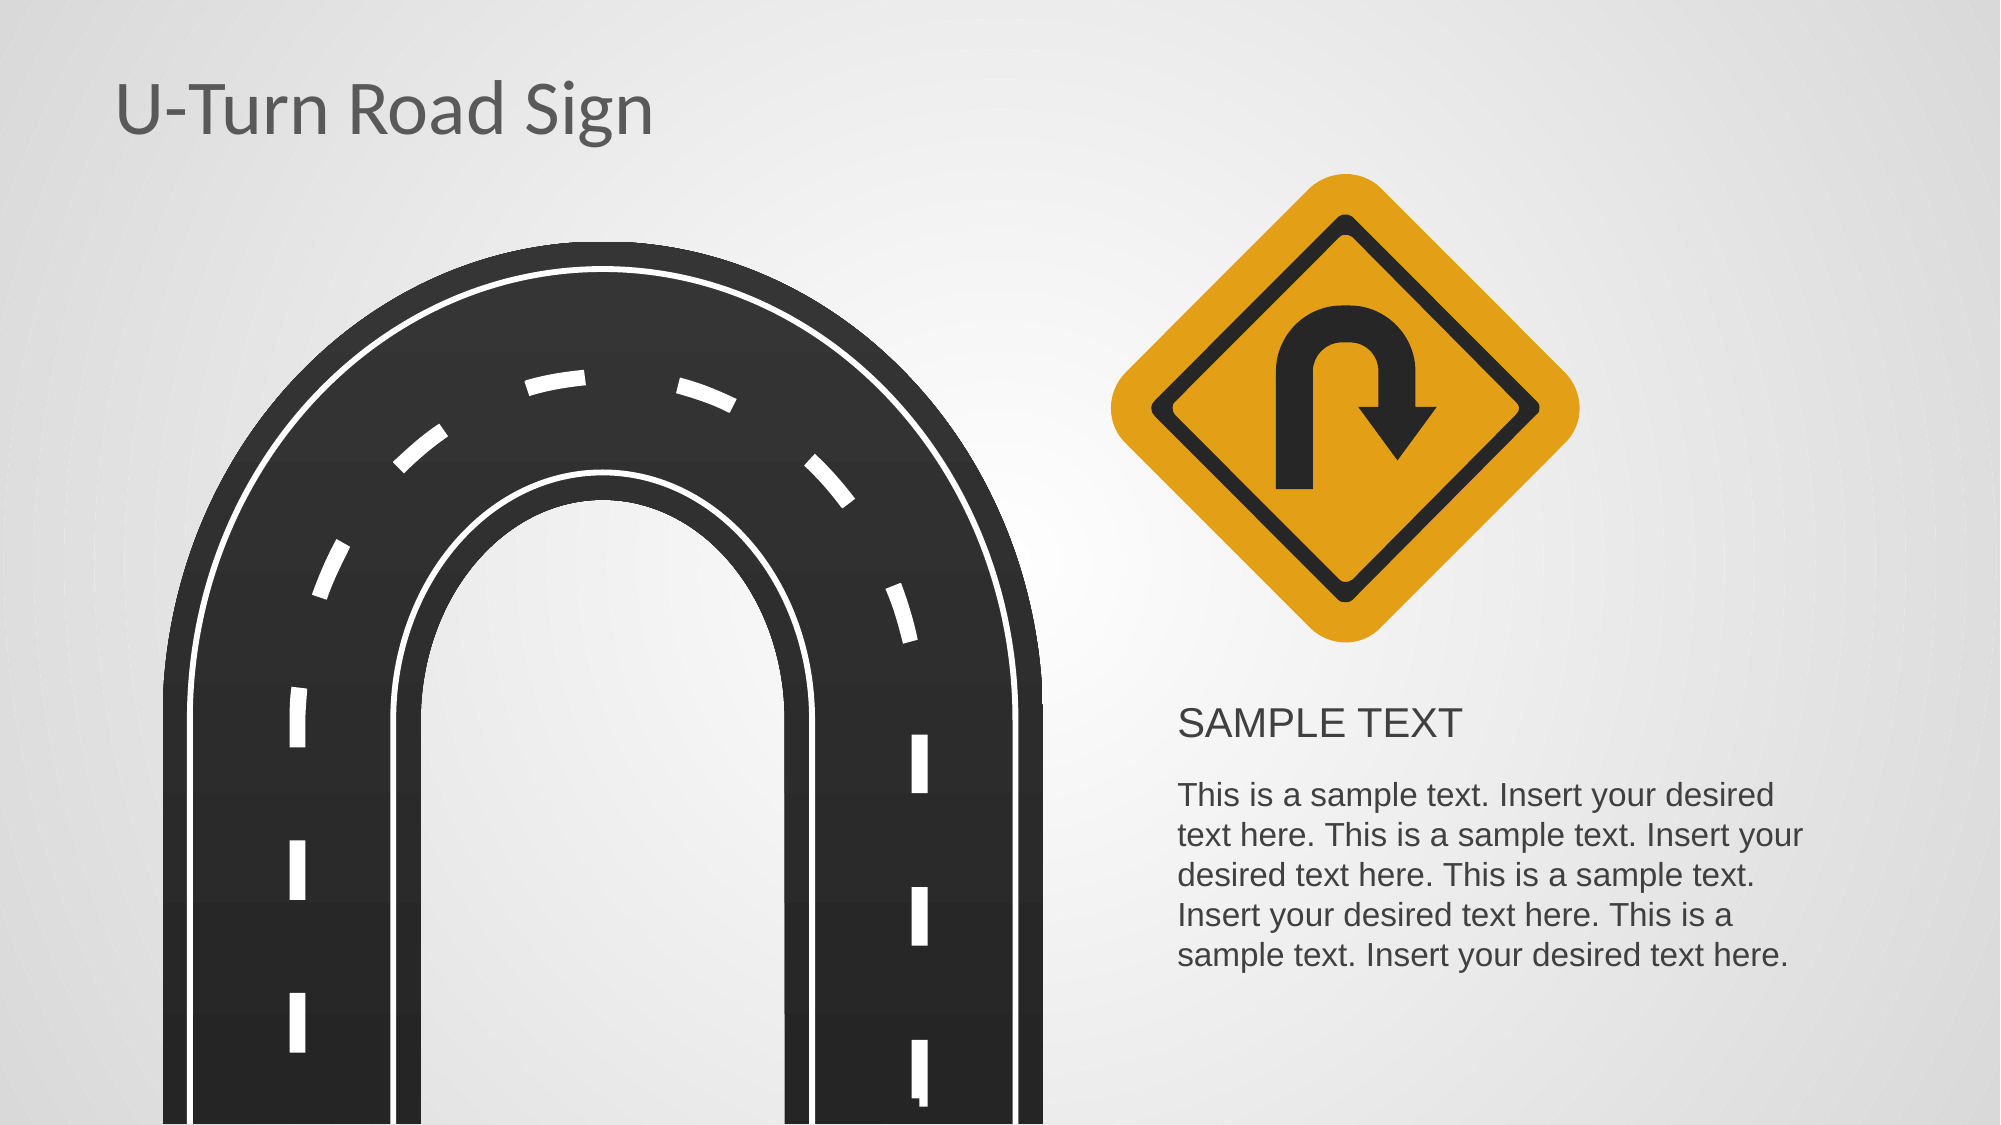

# U-Turn Road Sign

SAMPLE TEXT
This is a sample text. Insert your desired text here. This is a sample text. Insert your desired text here. This is a sample text. Insert your desired text here. This is a sample text. Insert your desired text here.